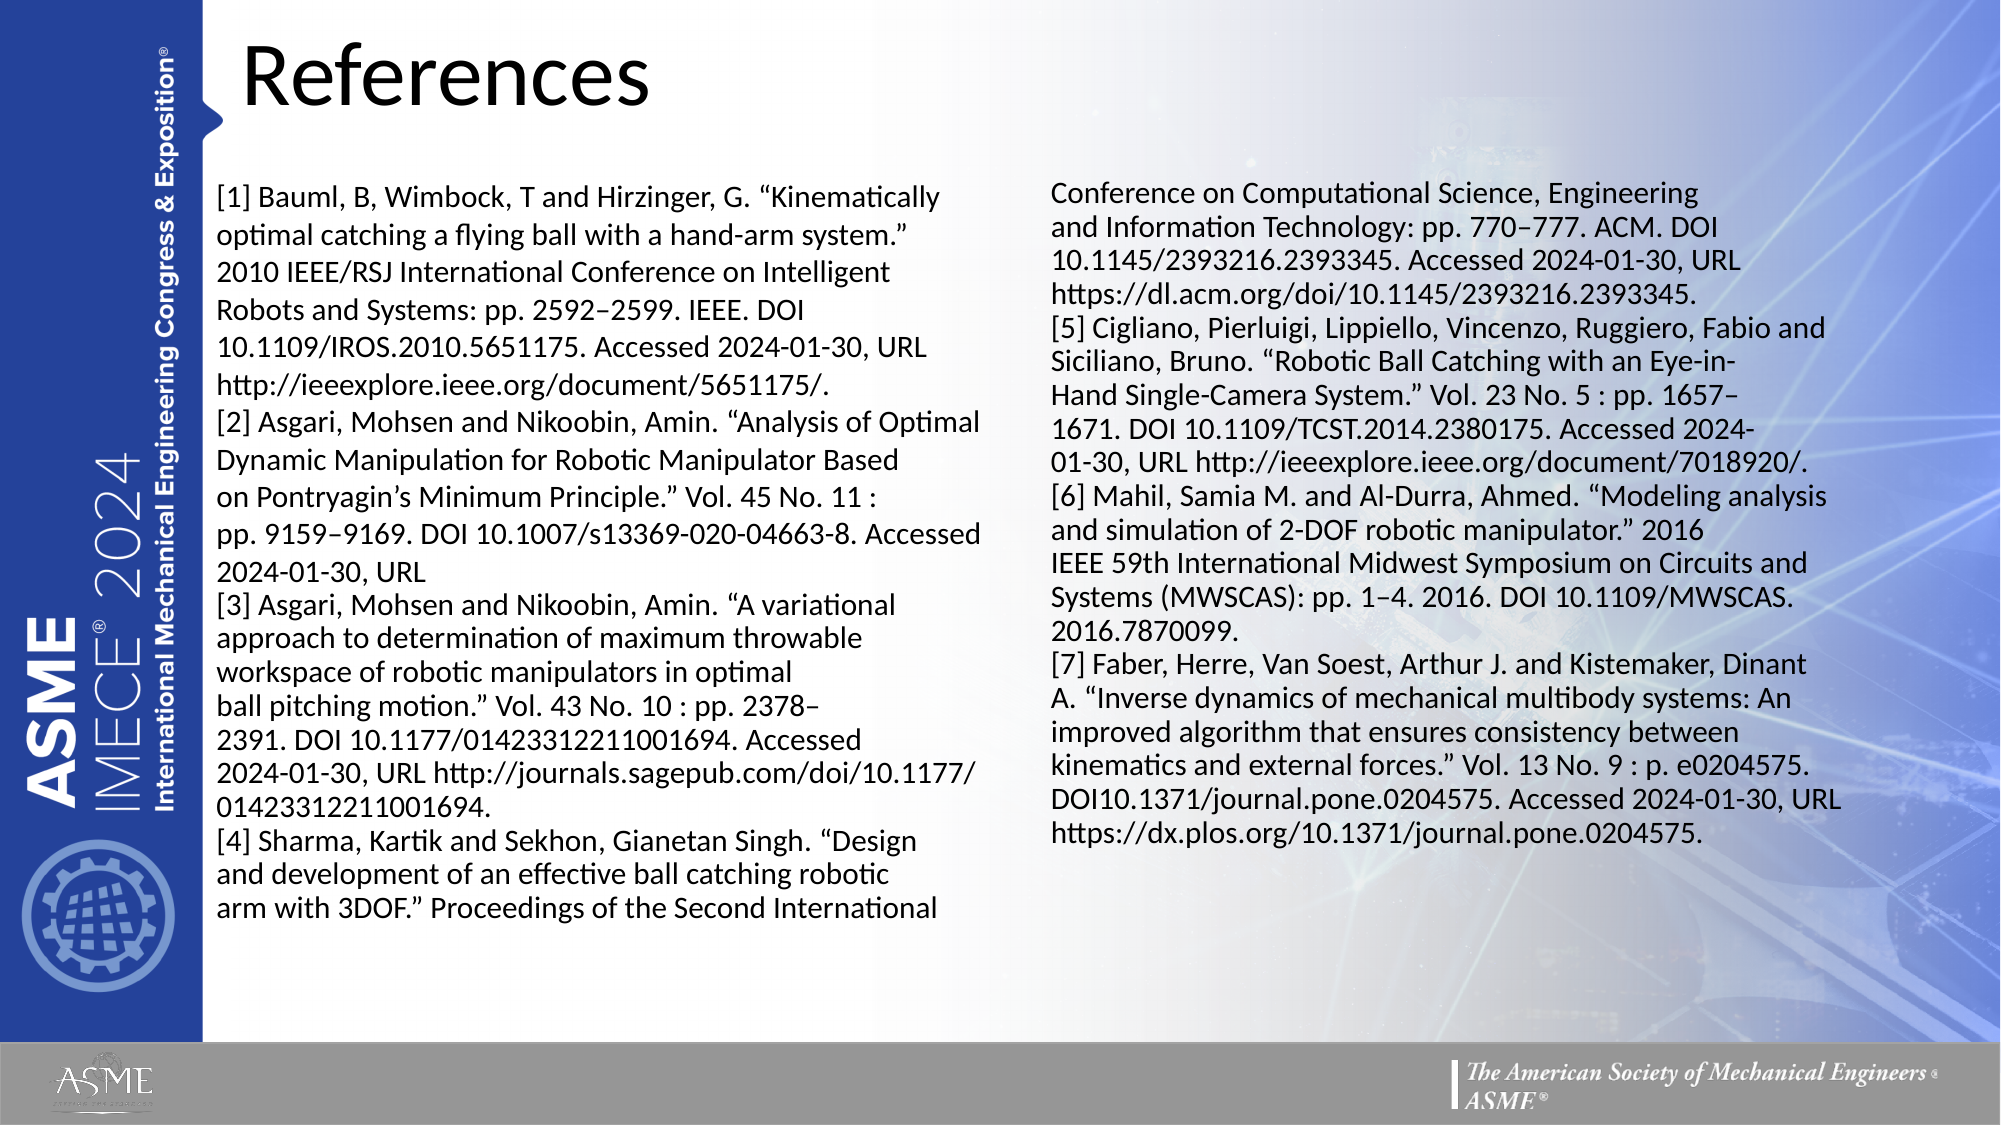

References
[1] Bauml, B, Wimbock, T and Hirzinger, G. “Kinematically
optimal catching a flying ball with a hand-arm system.”
2010 IEEE/RSJ International Conference on Intelligent
Robots and Systems: pp. 2592–2599. IEEE. DOI
10.1109/IROS.2010.5651175. Accessed 2024-01-30, URL
http://ieeexplore.ieee.org/document/5651175/.
[2] Asgari, Mohsen and Nikoobin, Amin. “Analysis of Optimal
Dynamic Manipulation for Robotic Manipulator Based
on Pontryagin’s Minimum Principle.” Vol. 45 No. 11 :
pp. 9159–9169. DOI 10.1007/s13369-020-04663-8. Accessed 2024-01-30, URL
[3] Asgari, Mohsen and Nikoobin, Amin. “A variational
approach to determination of maximum throwable
workspace of robotic manipulators in optimal
ball pitching motion.” Vol. 43 No. 10 : pp. 2378–
2391. DOI 10.1177/01423312211001694. Accessed
2024-01-30, URL http://journals.sagepub.com/doi/10.1177/
01423312211001694.
[4] Sharma, Kartik and Sekhon, Gianetan Singh. “Design
and development of an effective ball catching robotic
arm with 3DOF.” Proceedings of the Second International
Conference on Computational Science, Engineering
and Information Technology: pp. 770–777. ACM. DOI
10.1145/2393216.2393345. Accessed 2024-01-30, URL
https://dl.acm.org/doi/10.1145/2393216.2393345.
[5] Cigliano, Pierluigi, Lippiello, Vincenzo, Ruggiero, Fabio and
Siciliano, Bruno. “Robotic Ball Catching with an Eye-in-
Hand Single-Camera System.” Vol. 23 No. 5 : pp. 1657–
1671. DOI 10.1109/TCST.2014.2380175. Accessed 2024-
01-30, URL http://ieeexplore.ieee.org/document/7018920/.
[6] Mahil, Samia M. and Al-Durra, Ahmed. “Modeling analysis
and simulation of 2-DOF robotic manipulator.” 2016
IEEE 59th International Midwest Symposium on Circuits and Systems (MWSCAS): pp. 1–4. 2016. DOI 10.1109/MWSCAS. 2016.7870099.
[7] Faber, Herre, Van Soest, Arthur J. and Kistemaker, Dinant
A. “Inverse dynamics of mechanical multibody systems: An improved algorithm that ensures consistency between kinematics and external forces.” Vol. 13 No. 9 : p. e0204575. DOI10.1371/journal.pone.0204575. Accessed 2024-01-30, URL
https://dx.plos.org/10.1371/journal.pone.0204575.